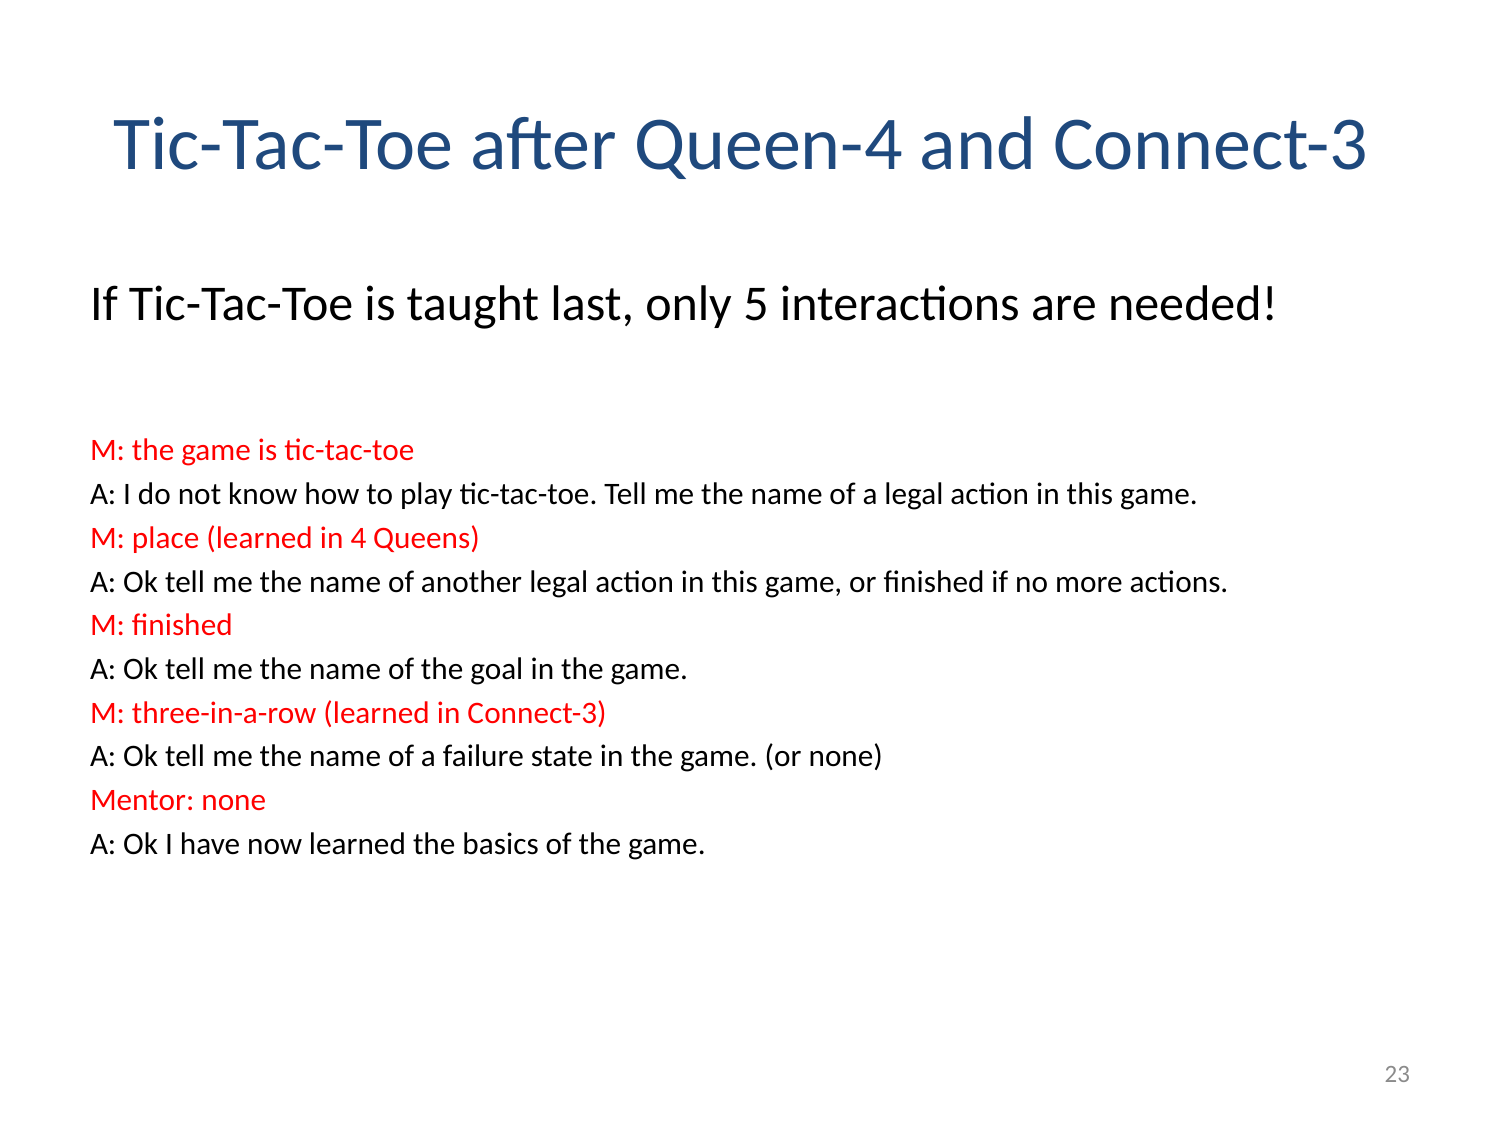

# Tic-Tac-Toe after Queen-4 and Connect-3
If Tic-Tac-Toe is taught last, only 5 interactions are needed!

M: the game is tic-tac-toe
A: I do not know how to play tic-tac-toe. Tell me the name of a legal action in this game.
M: place (learned in 4 Queens)
A: Ok tell me the name of another legal action in this game, or finished if no more actions.
M: finished
A: Ok tell me the name of the goal in the game.
M: three-in-a-row (learned in Connect-3)
A: Ok tell me the name of a failure state in the game. (or none)
Mentor: none
A: Ok I have now learned the basics of the game.

23